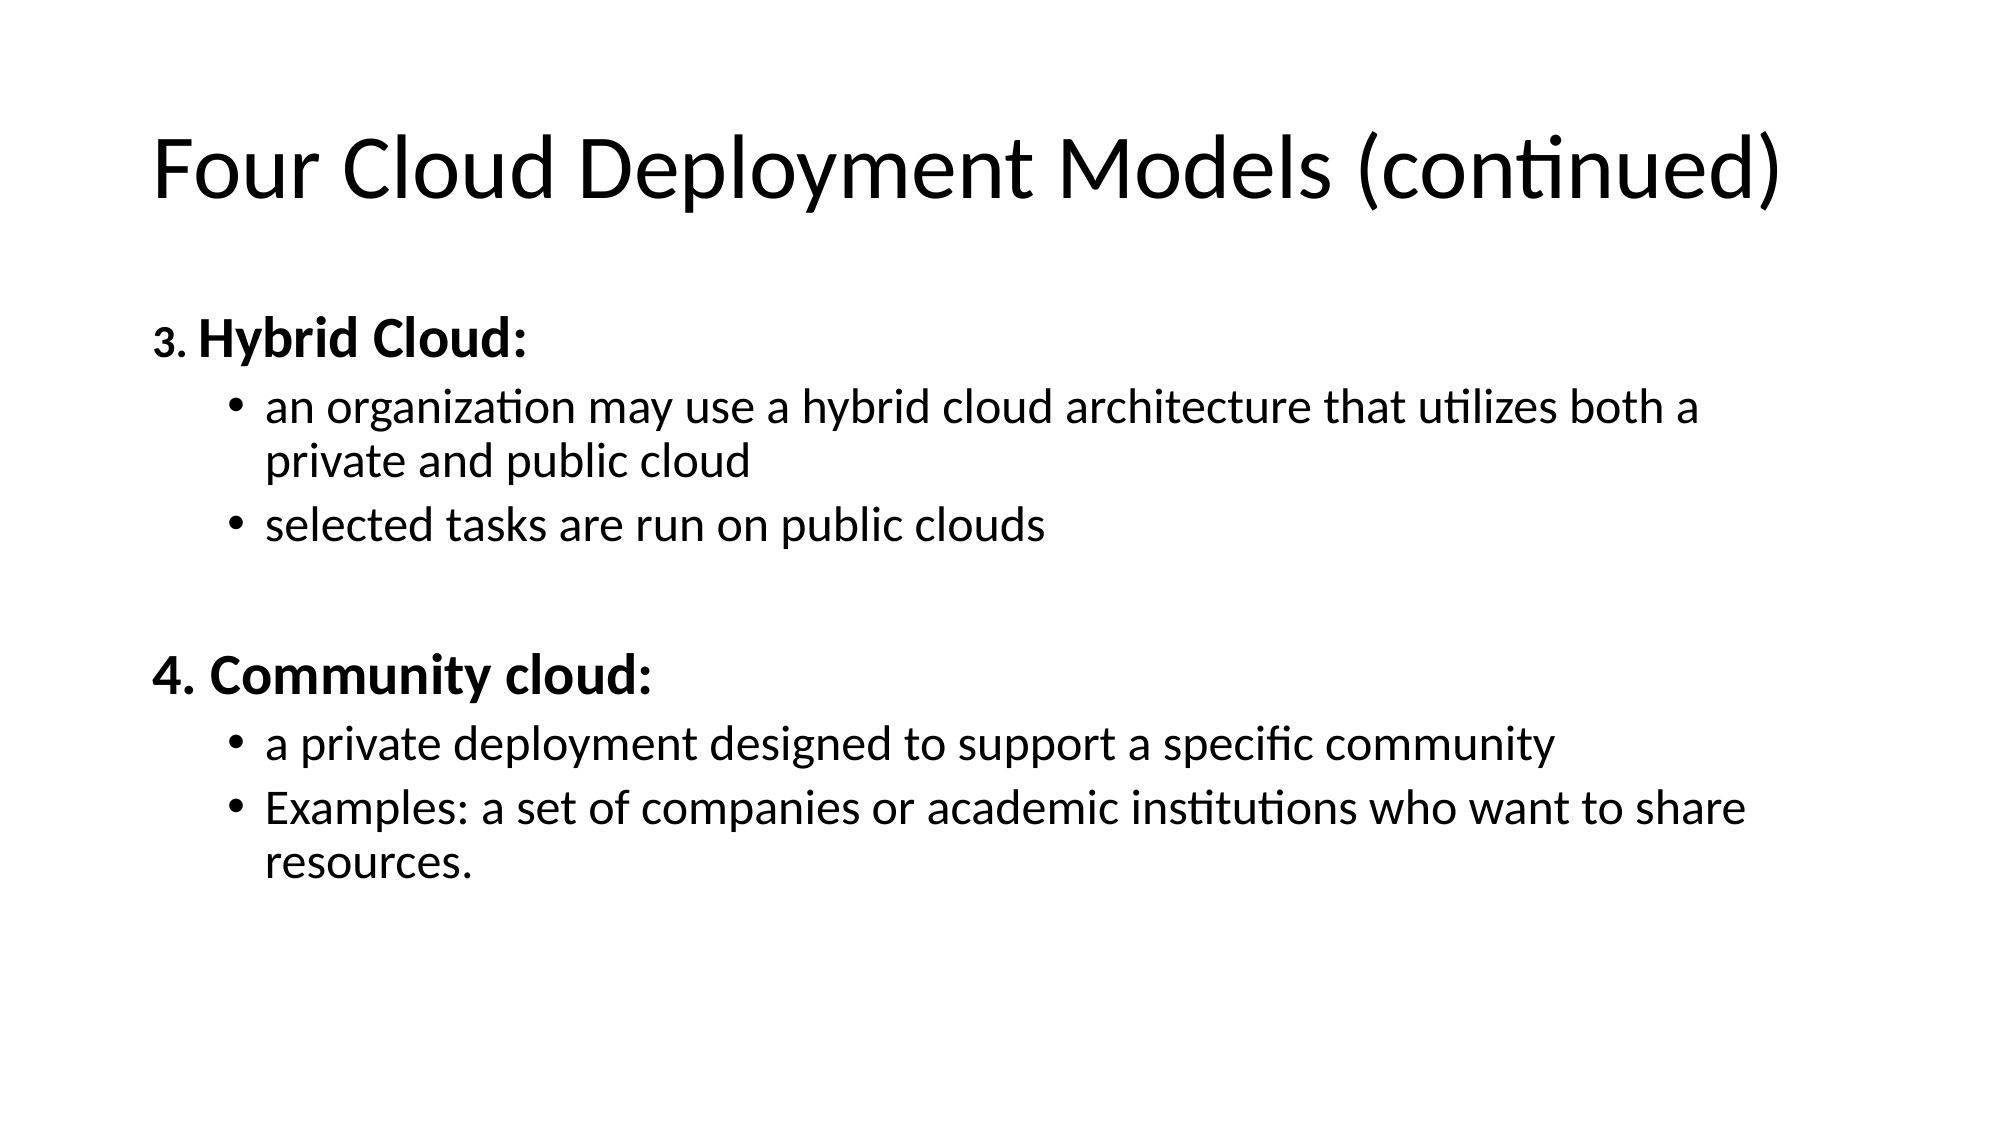

# Four Cloud Deployment Models (continued)
3. Hybrid Cloud:
an organization may use a hybrid cloud architecture that utilizes both a private and public cloud
selected tasks are run on public clouds

4. Community cloud:
a private deployment designed to support a specific community
Examples: a set of companies or academic institutions who want to share resources.

112